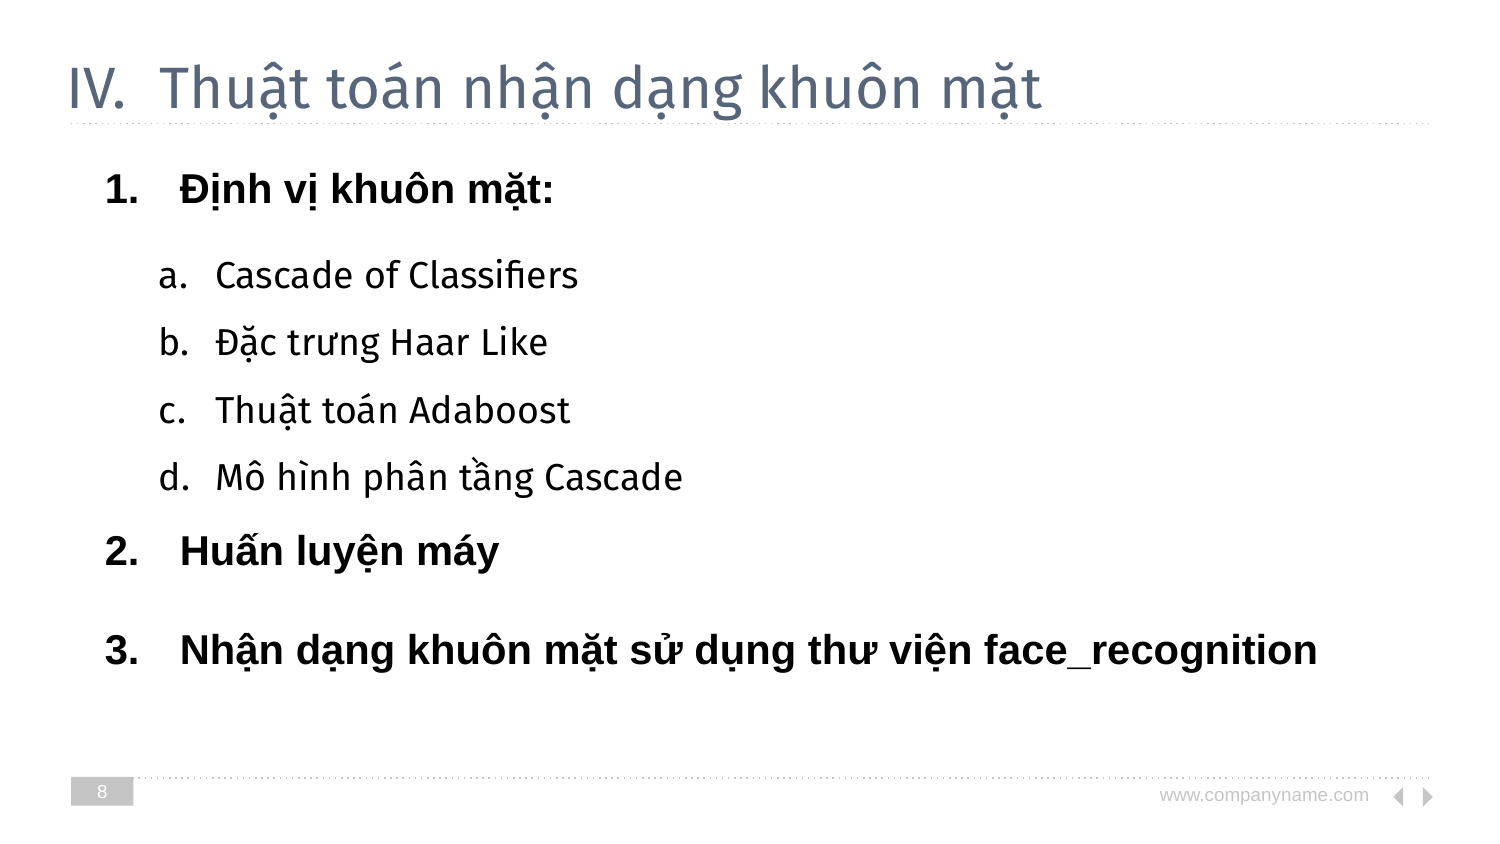

# Thuật toán nhận dạng khuôn mặt
Định vị khuôn mặt:

Cascade of Classifiers
Đặc trưng Haar Like
Thuật toán Adaboost
Mô hình phân tầng Cascade

Huấn luyện máy

Nhận dạng khuôn mặt sử dụng thư viện face_recognition

8